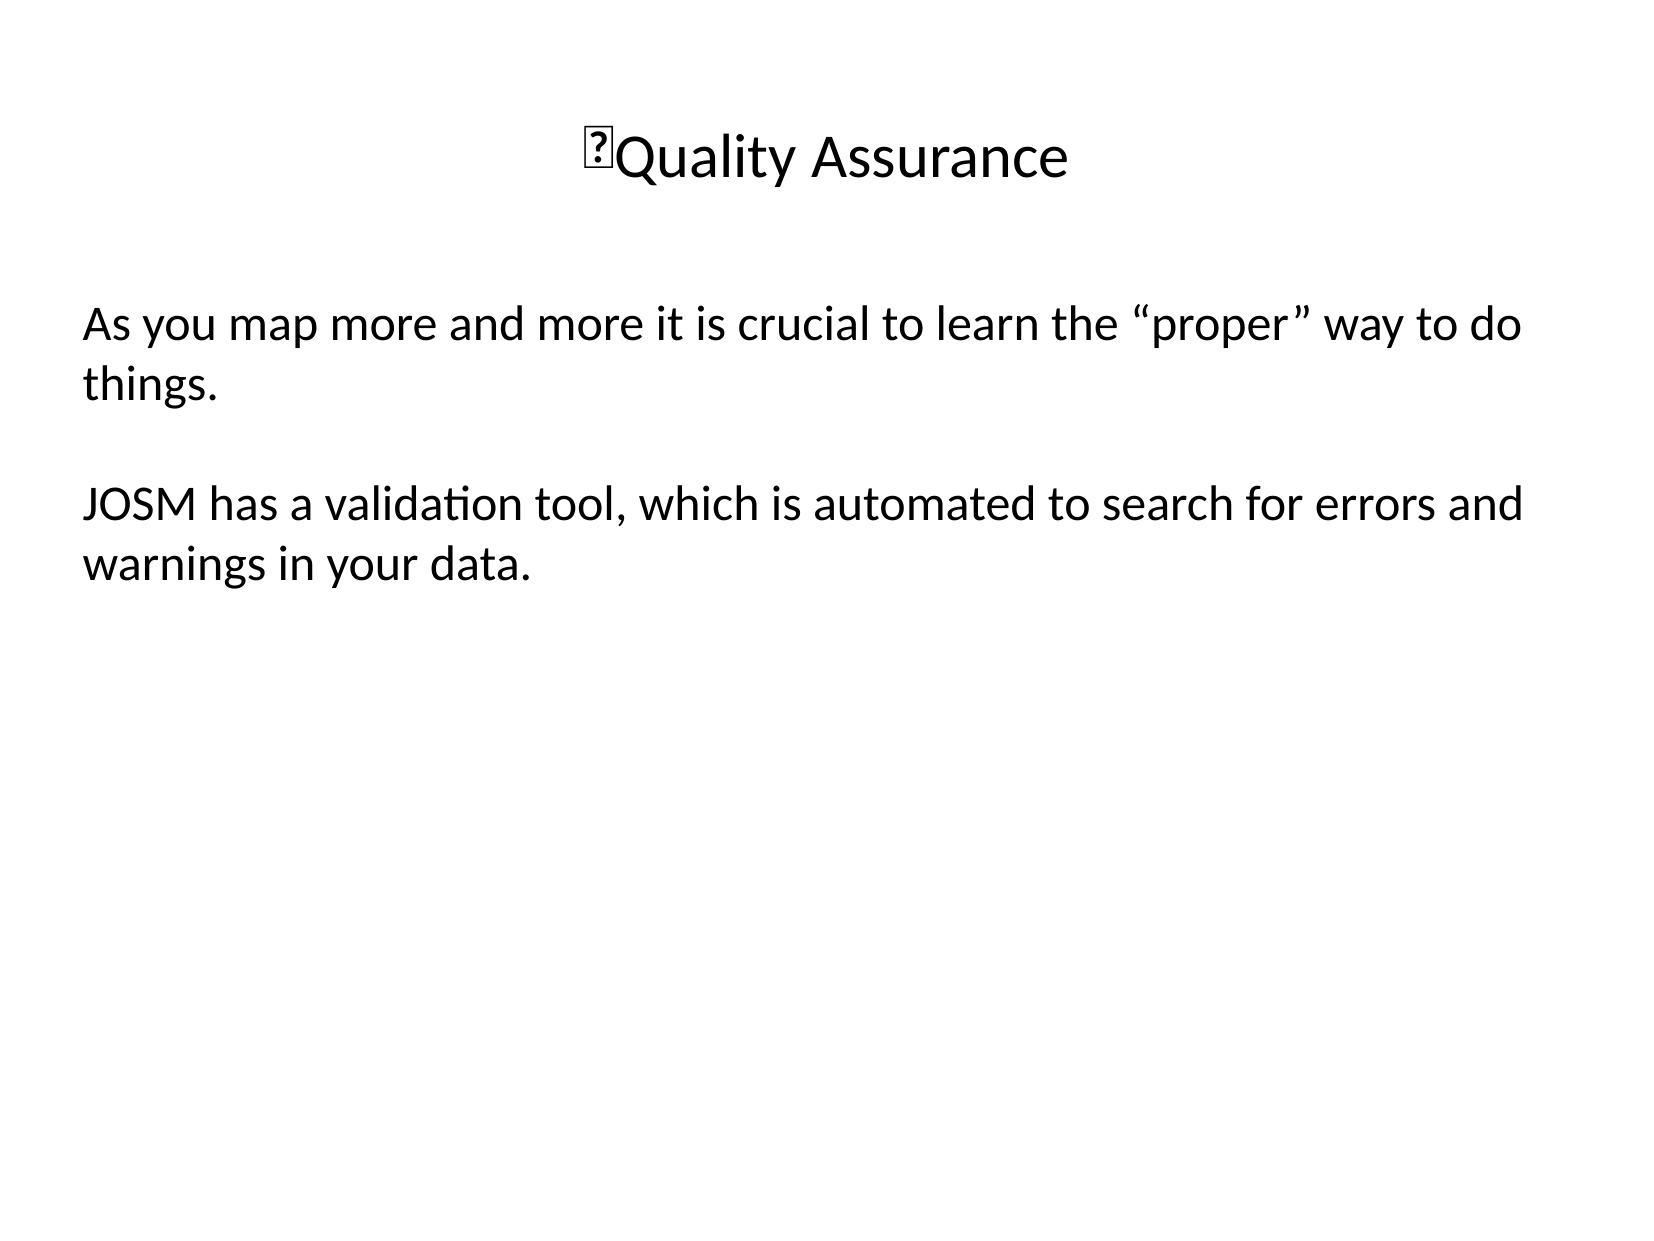

Quality Assurance
As you map more and more it is crucial to learn the “proper” way to do things.

JOSM has a validation tool, which is automated to search for errors and warnings in your data.